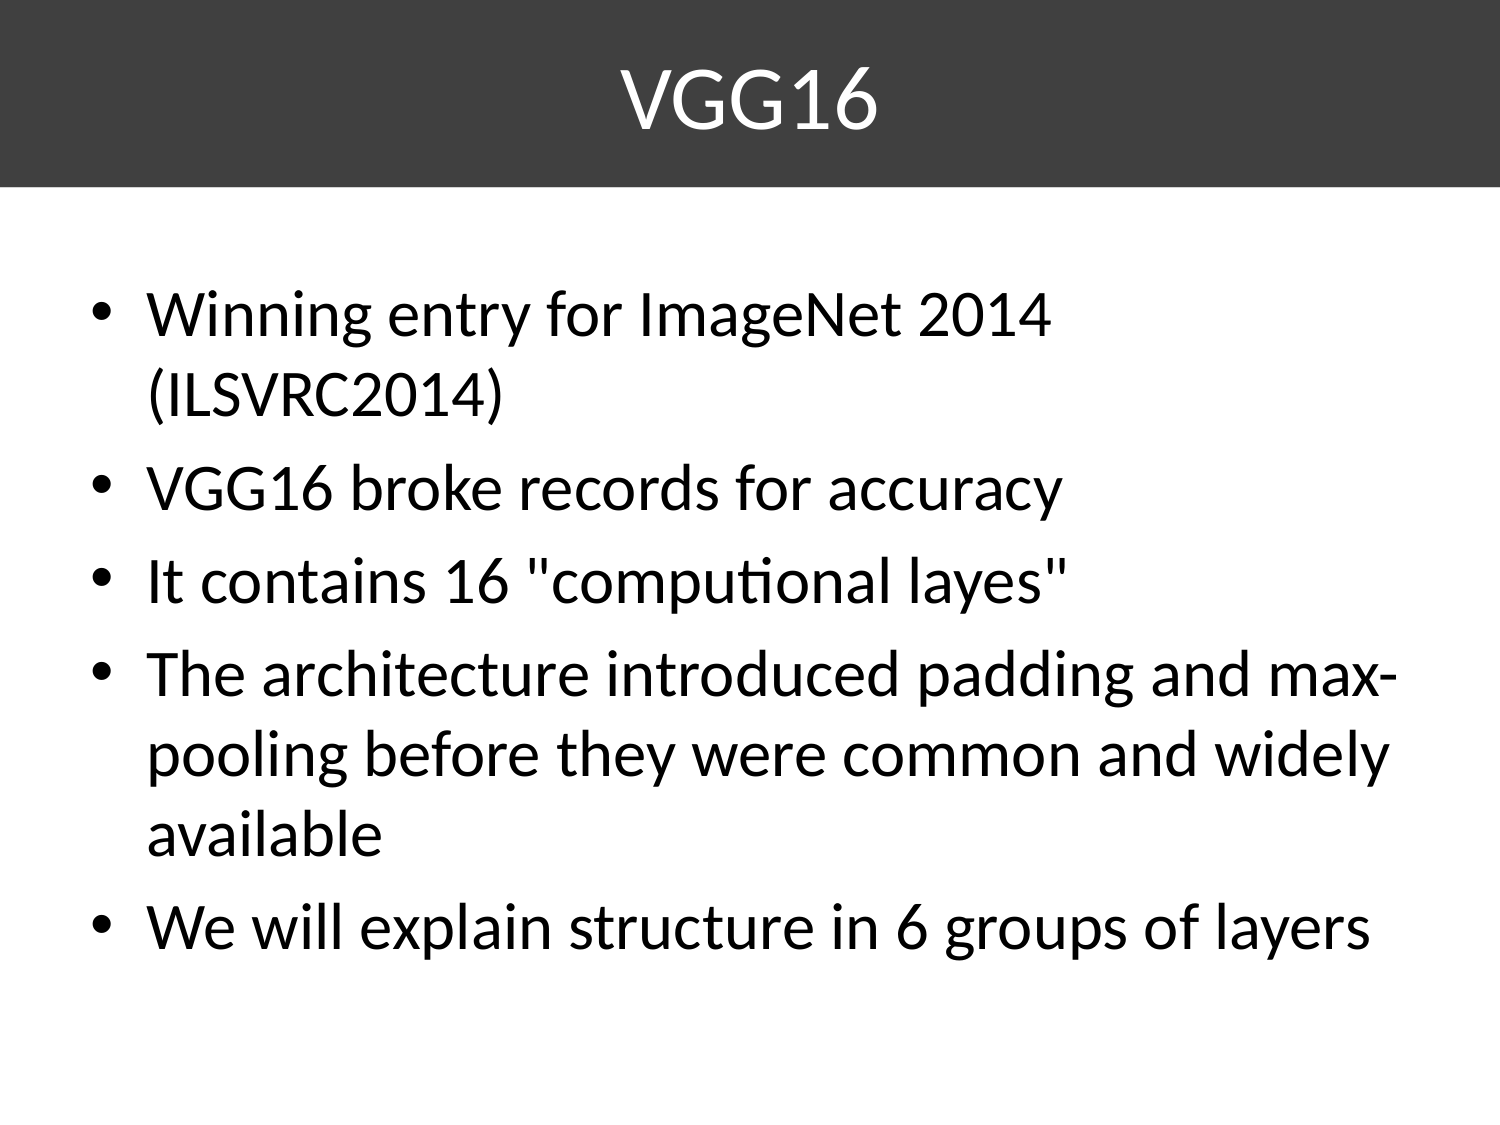

# VGG16
Winning entry for ImageNet 2014 (ILSVRC2014)
VGG16 broke records for accuracy
It contains 16 "computional layes"
The architecture introduced padding and max-pooling before they were common and widely available
We will explain structure in 6 groups of layers